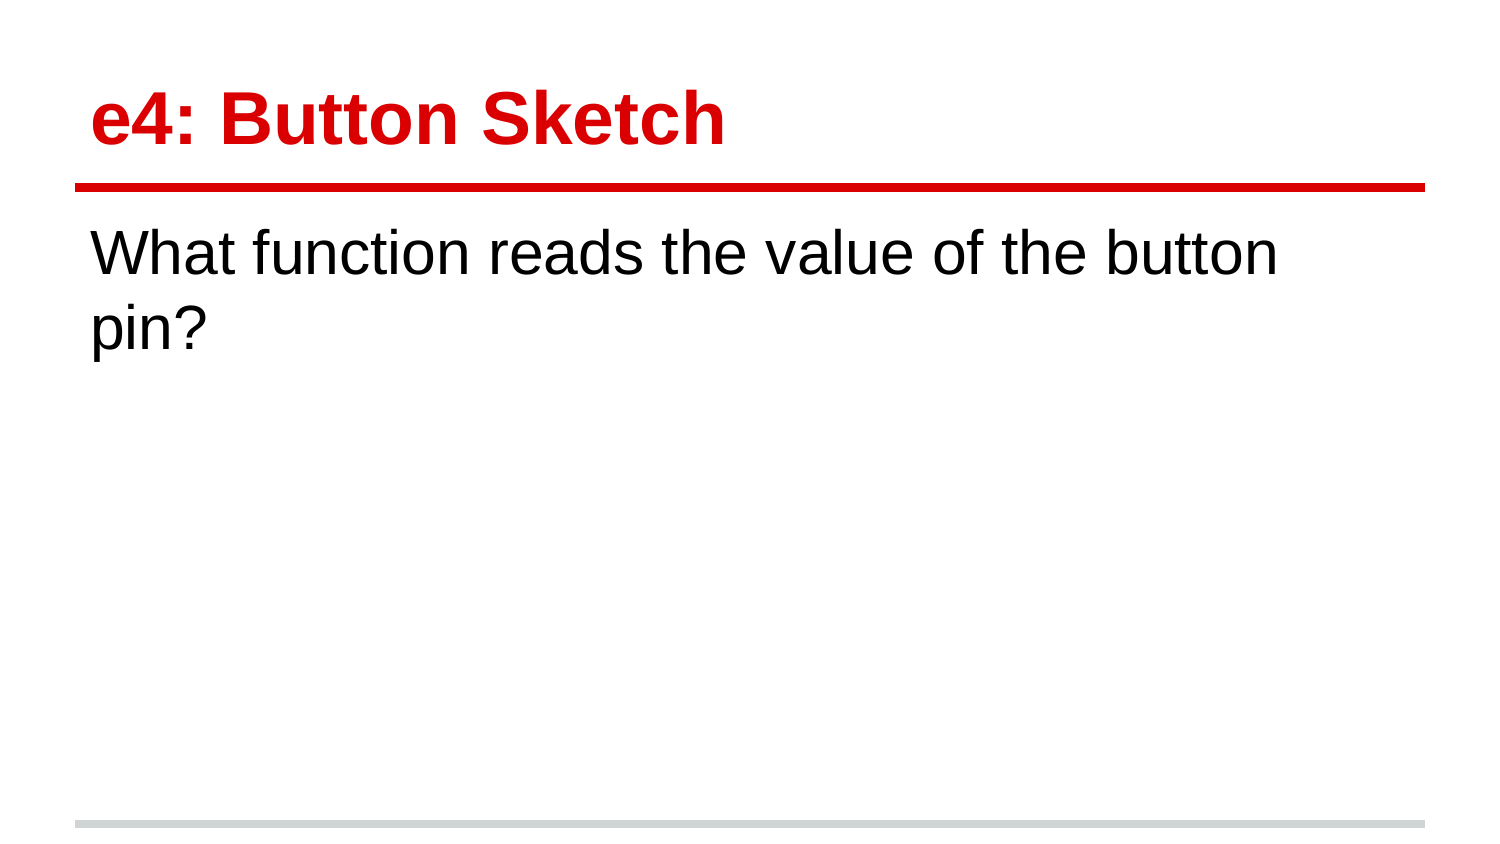

# e4: Button Sketch
What function reads the value of the button pin?